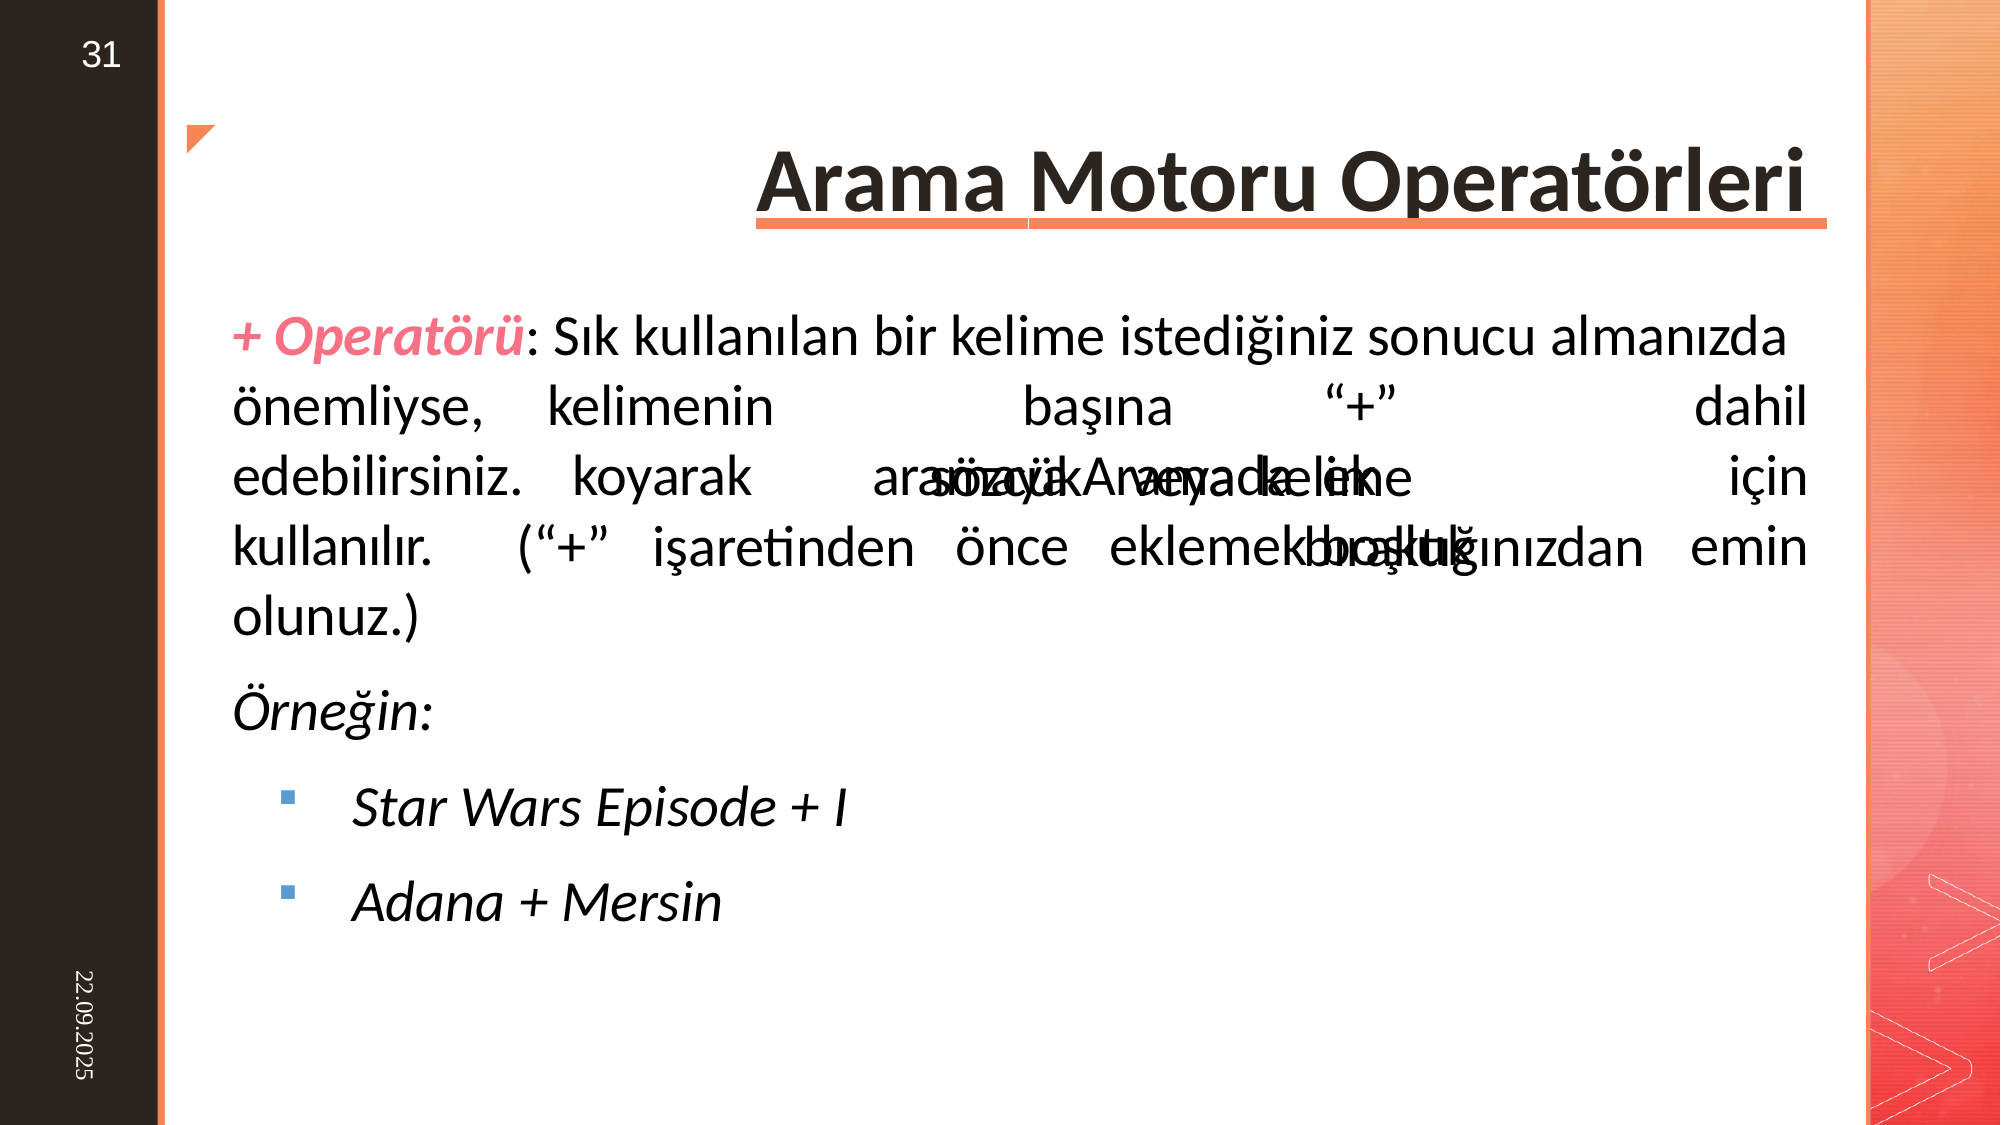

31
◤
# Arama Motoru Operatörleri
+ Operatörü: Sık kullanılan bir kelime istediğiniz sonucu almanızda
önemliyse, edebilirsiniz.
kelimenin		başına	“+”	koyarak	aramaya Aramada	ek
dahil için emin
sözcük önce
veya	kelime	eklemek boşluk
kullanılır. olunuz.)
Örneğin:
(“+”	işaretinden
bıraktığınızdan
Star Wars Episode + I
Adana + Mersin
22.09.2025